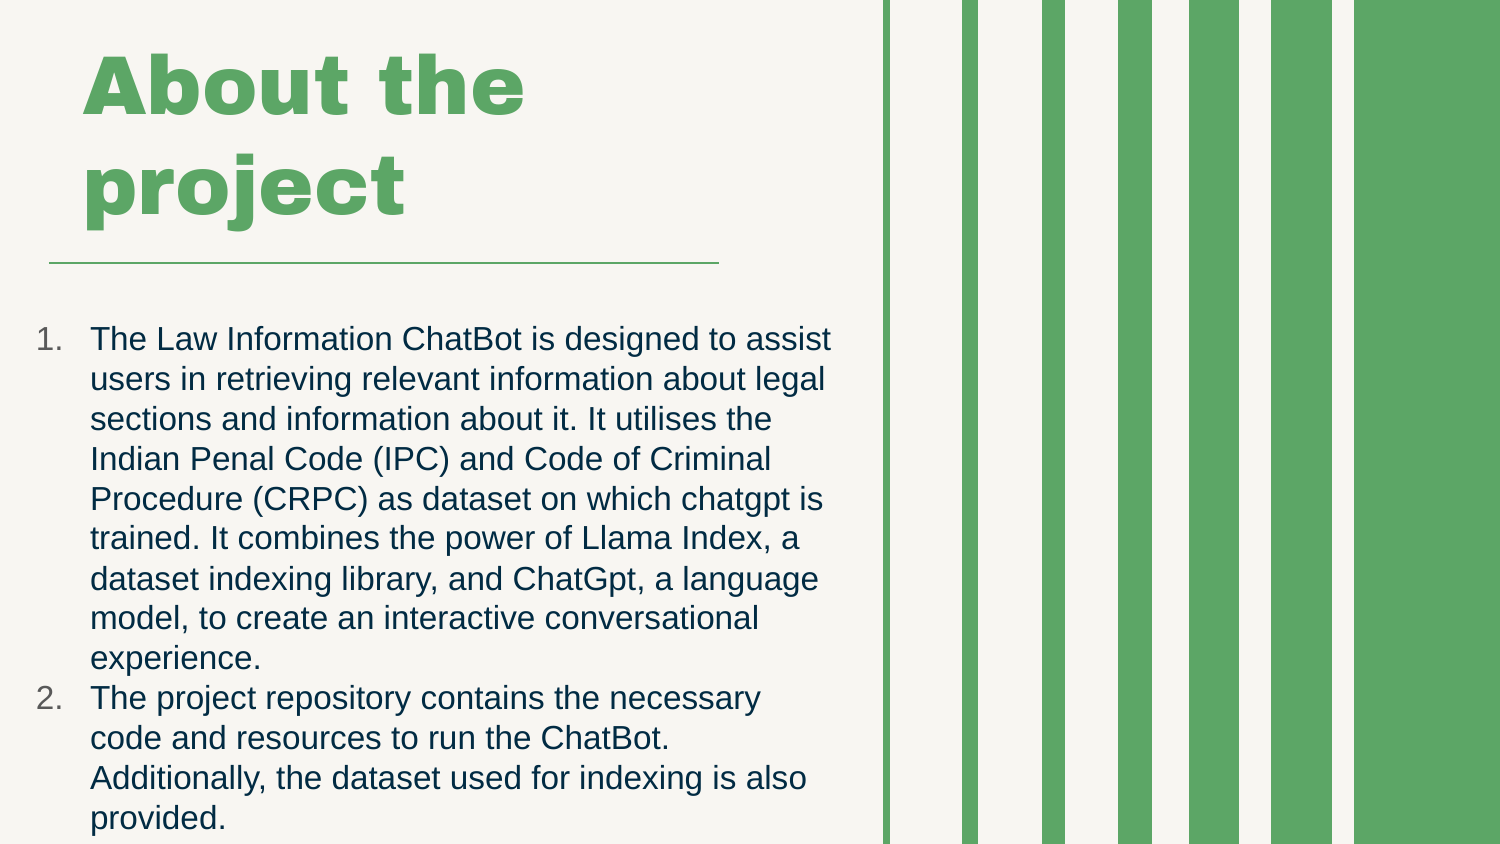

# About the project
The Law Information ChatBot is designed to assist users in retrieving relevant information about legal sections and information about it. It utilises the Indian Penal Code (IPC) and Code of Criminal Procedure (CRPC) as dataset on which chatgpt is trained. It combines the power of Llama Index, a dataset indexing library, and ChatGpt, a language model, to create an interactive conversational experience.
The project repository contains the necessary code and resources to run the ChatBot. Additionally, the dataset used for indexing is also provided.